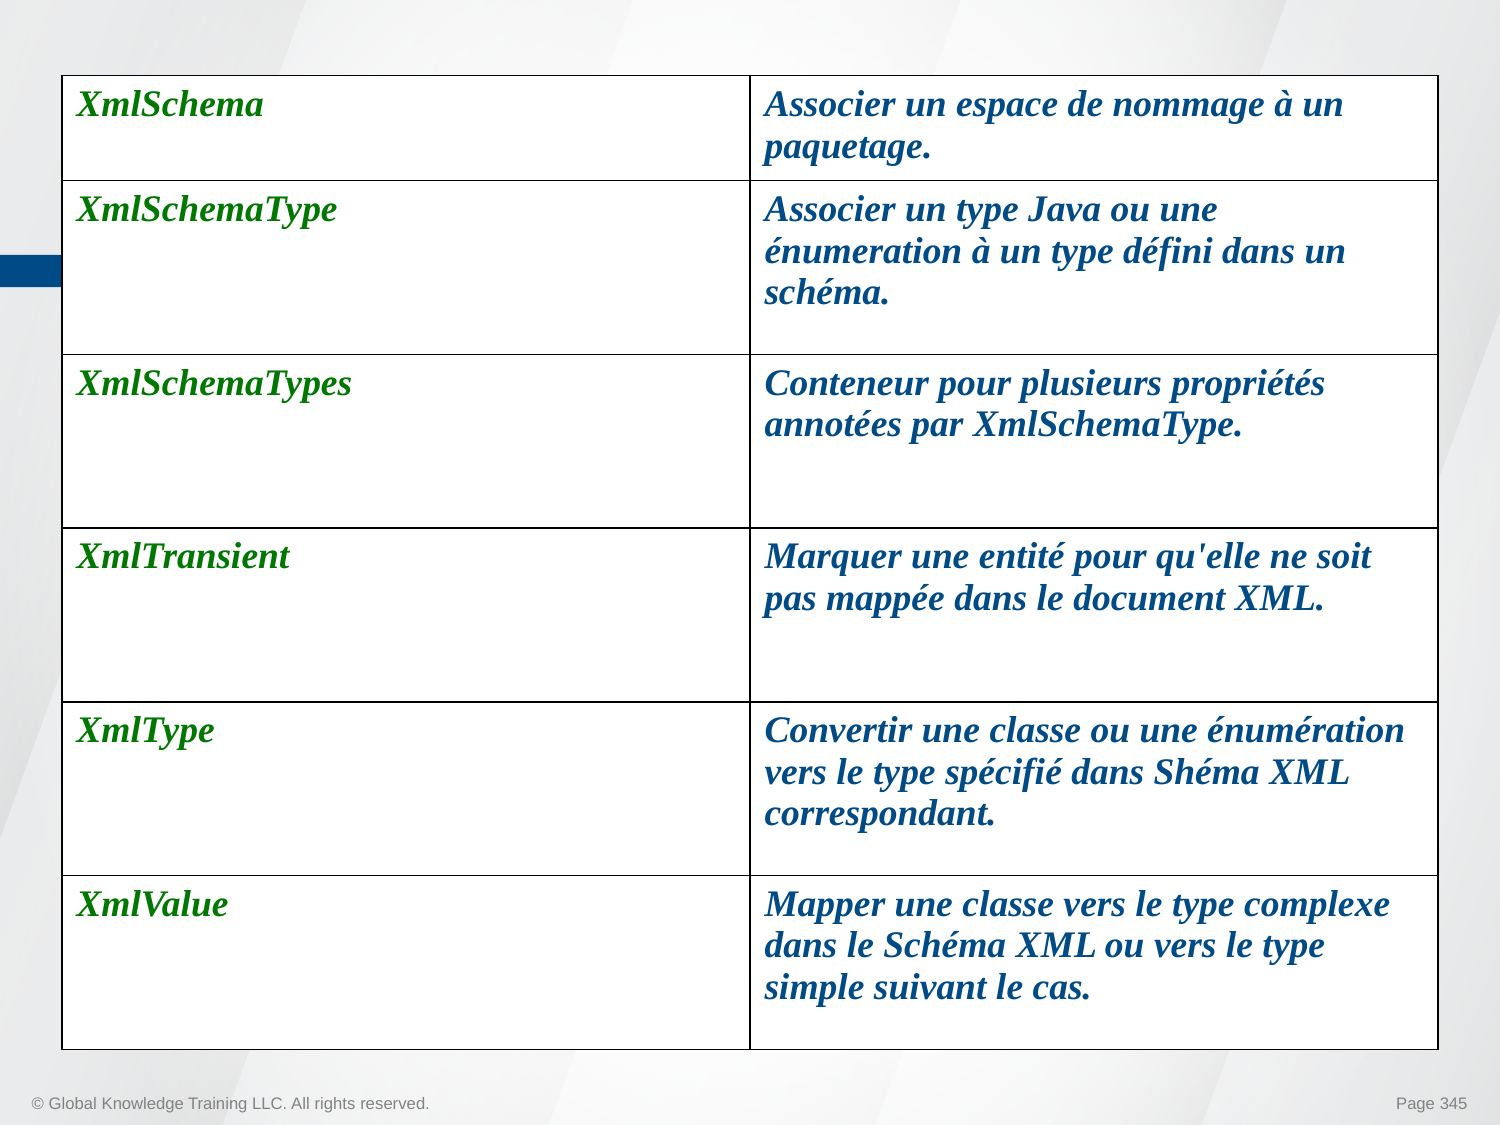

| XmlSchema | Associer un espace de nommage à un paquetage. |
| --- | --- |
| XmlSchemaType | Associer un type Java ou une énumeration à un type défini dans un schéma. |
| XmlSchemaTypes | Conteneur pour plusieurs propriétés annotées par XmlSchemaType. |
| XmlTransient | Marquer une entité pour qu'elle ne soit pas mappée dans le document XML. |
| XmlType | Convertir une classe ou une énumération vers le type spécifié dans Shéma XML correspondant. |
| XmlValue | Mapper une classe vers le type complexe dans le Schéma XML ou vers le type simple suivant le cas. |